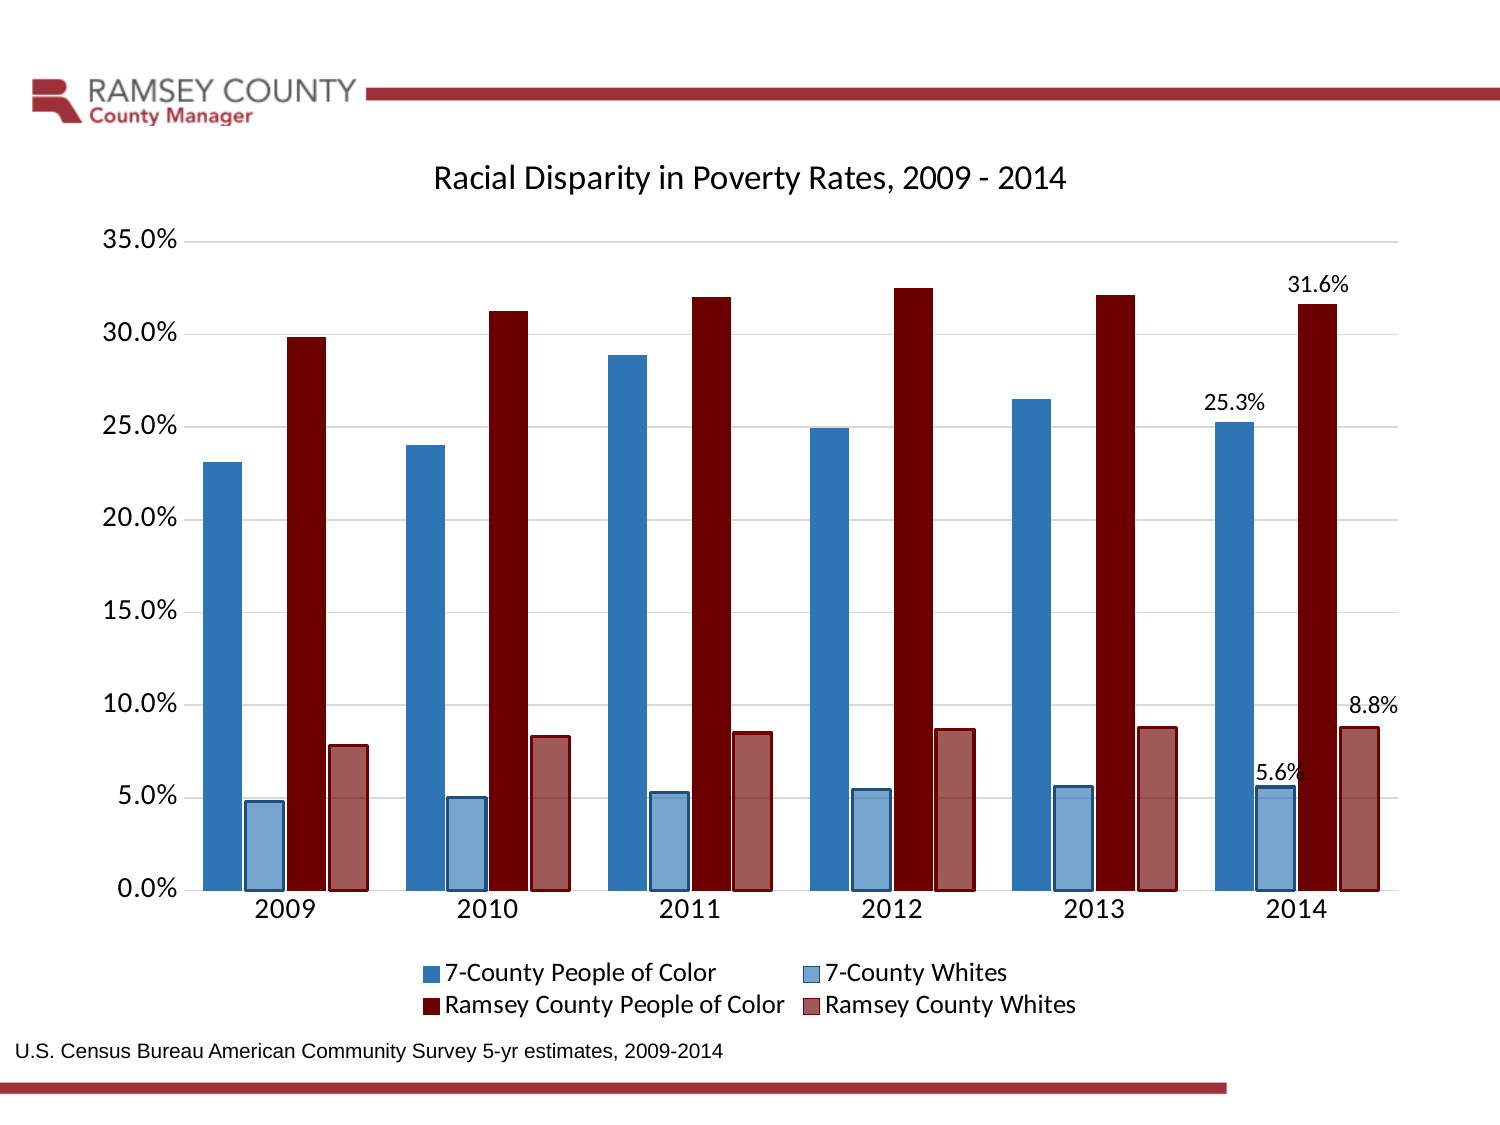

### Chart: Racial Disparity in Poverty Rates, 2009 - 2014

| Category | 7-County People of Color | 7-County Whites | Ramsey County People of Color | Ramsey County Whites |
|---|---|---|---|---|
| 2009 | 0.23111059696072855 | 0.04785714285714286 | 0.2983135794107687 | 0.078 |
| 2010 | 0.24001238413493475 | 0.05014285714285715 | 0.3126831036552392 | 0.083 |
| 2011 | 0.2888042579490841 | 0.052714285714285714 | 0.32024046937772765 | 0.085 |
| 2012 | 0.2494097733858466 | 0.054714285714285715 | 0.3248587889105607 | 0.087 |
| 2013 | 0.26486724223500563 | 0.056 | 0.3212170196146502 | 0.088 |
| 2014 | 0.2527835679861513 | 0.05585714285714286 | 0.316032909436405 | 0.088 |
U.S. Census Bureau American Community Survey 5-yr estimates, 2009-2014